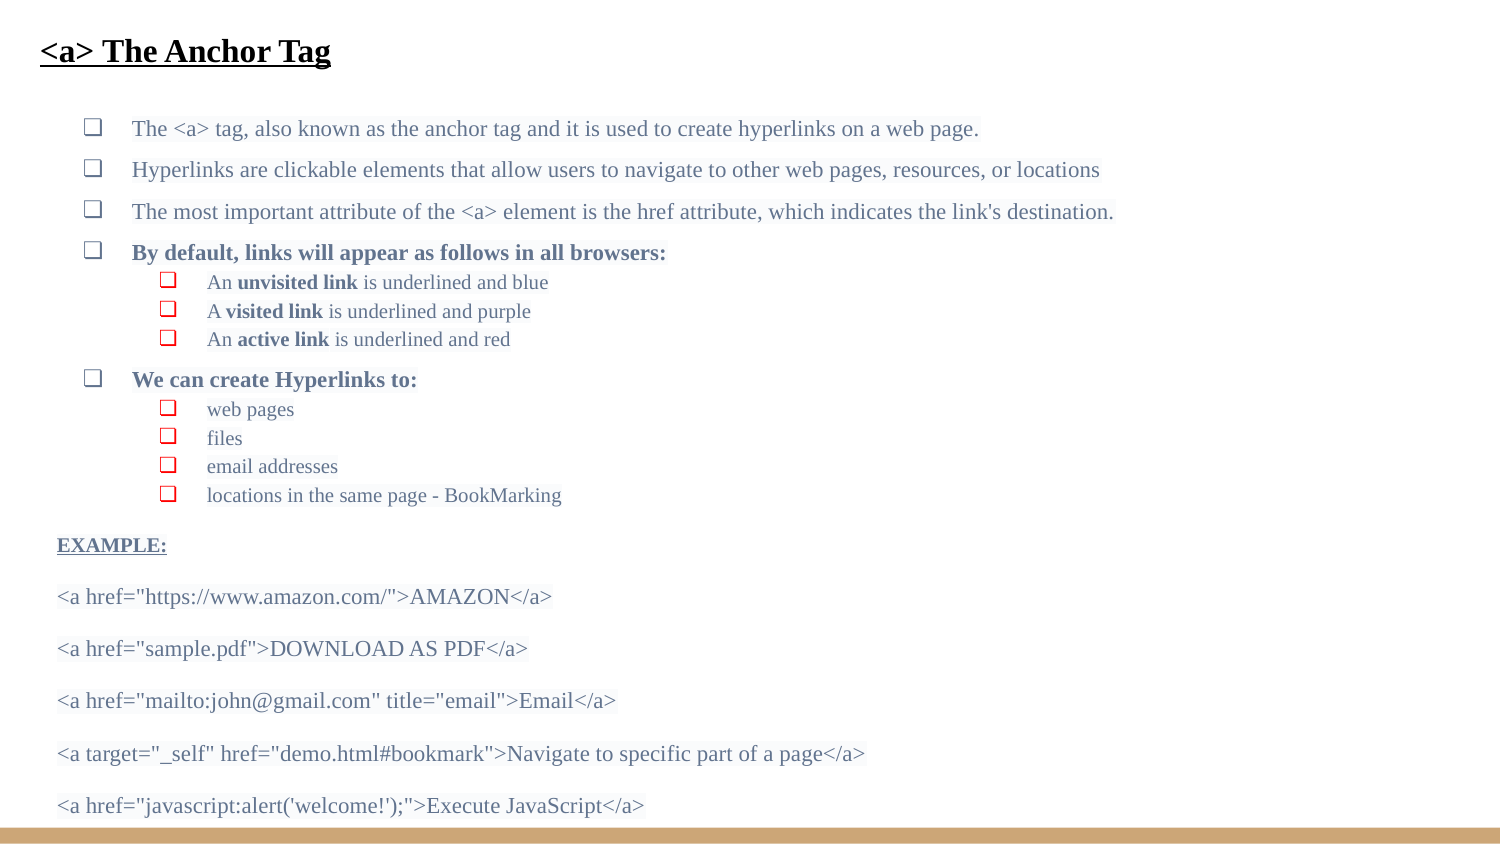

<a> The Anchor Tag
The <a> tag, also known as the anchor tag and it is used to create hyperlinks on a web page.
Hyperlinks are clickable elements that allow users to navigate to other web pages, resources, or locations
The most important attribute of the <a> element is the href attribute, which indicates the link's destination.
By default, links will appear as follows in all browsers:
An unvisited link is underlined and blue
A visited link is underlined and purple
An active link is underlined and red
We can create Hyperlinks to:
web pages
files
email addresses
locations in the same page - BookMarking
EXAMPLE:
<a href="https://www.amazon.com/">AMAZON</a>
<a href="sample.pdf">DOWNLOAD AS PDF</a>
<a href="mailto:john@gmail.com" title="email">Email</a>
<a target="_self" href="demo.html#bookmark">Navigate to specific part of a page</a>
<a href="javascript:alert('welcome!');">Execute JavaScript</a>